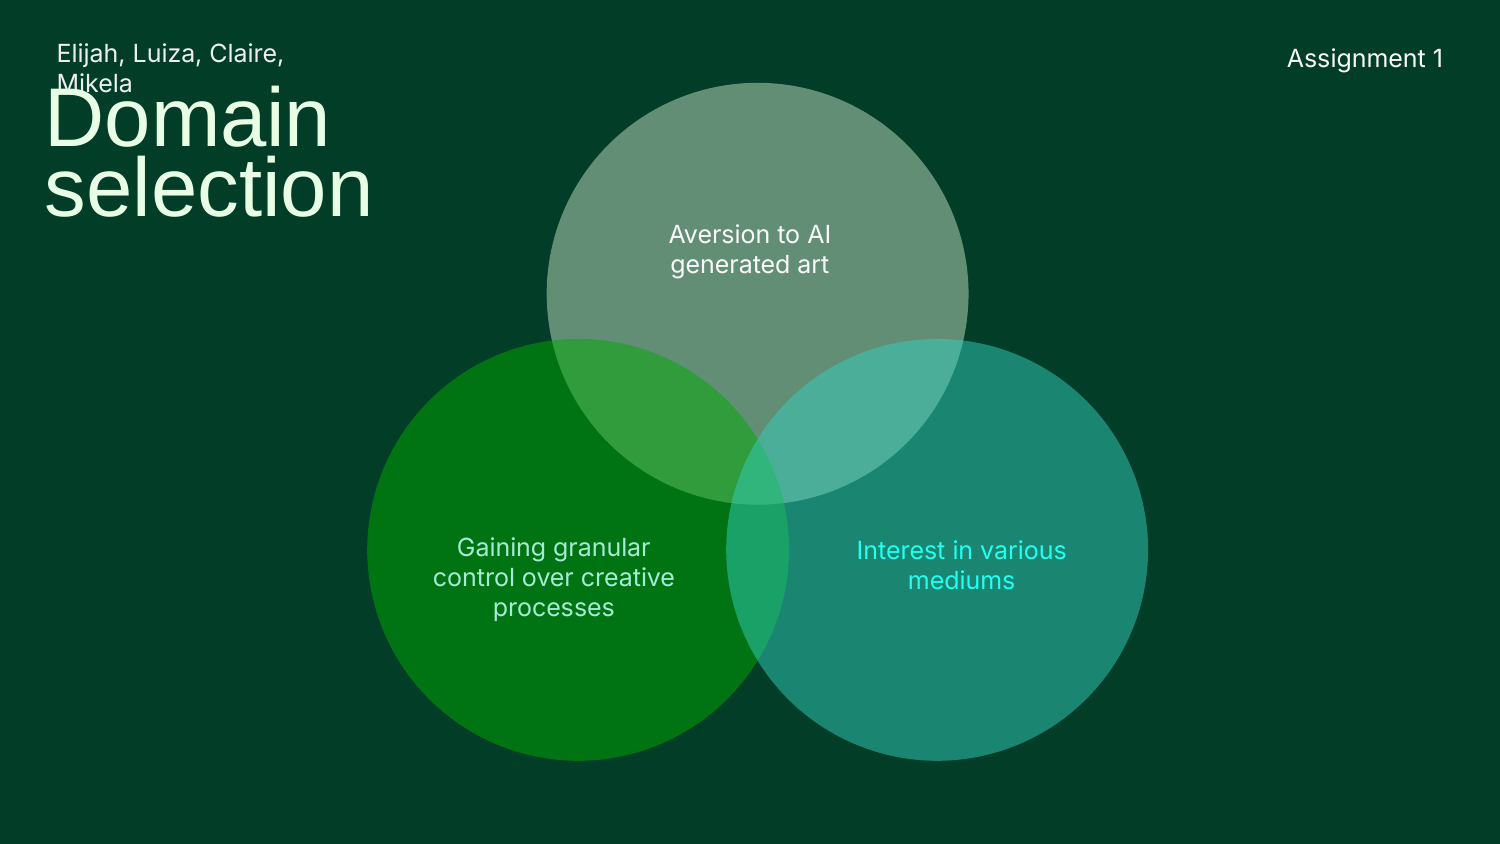

Elijah, Luiza, Claire, Mikela
Assignment 1
Domain selection

Aversion to AI generated art

Gaining granular control over creative processes
Interest in various mediums